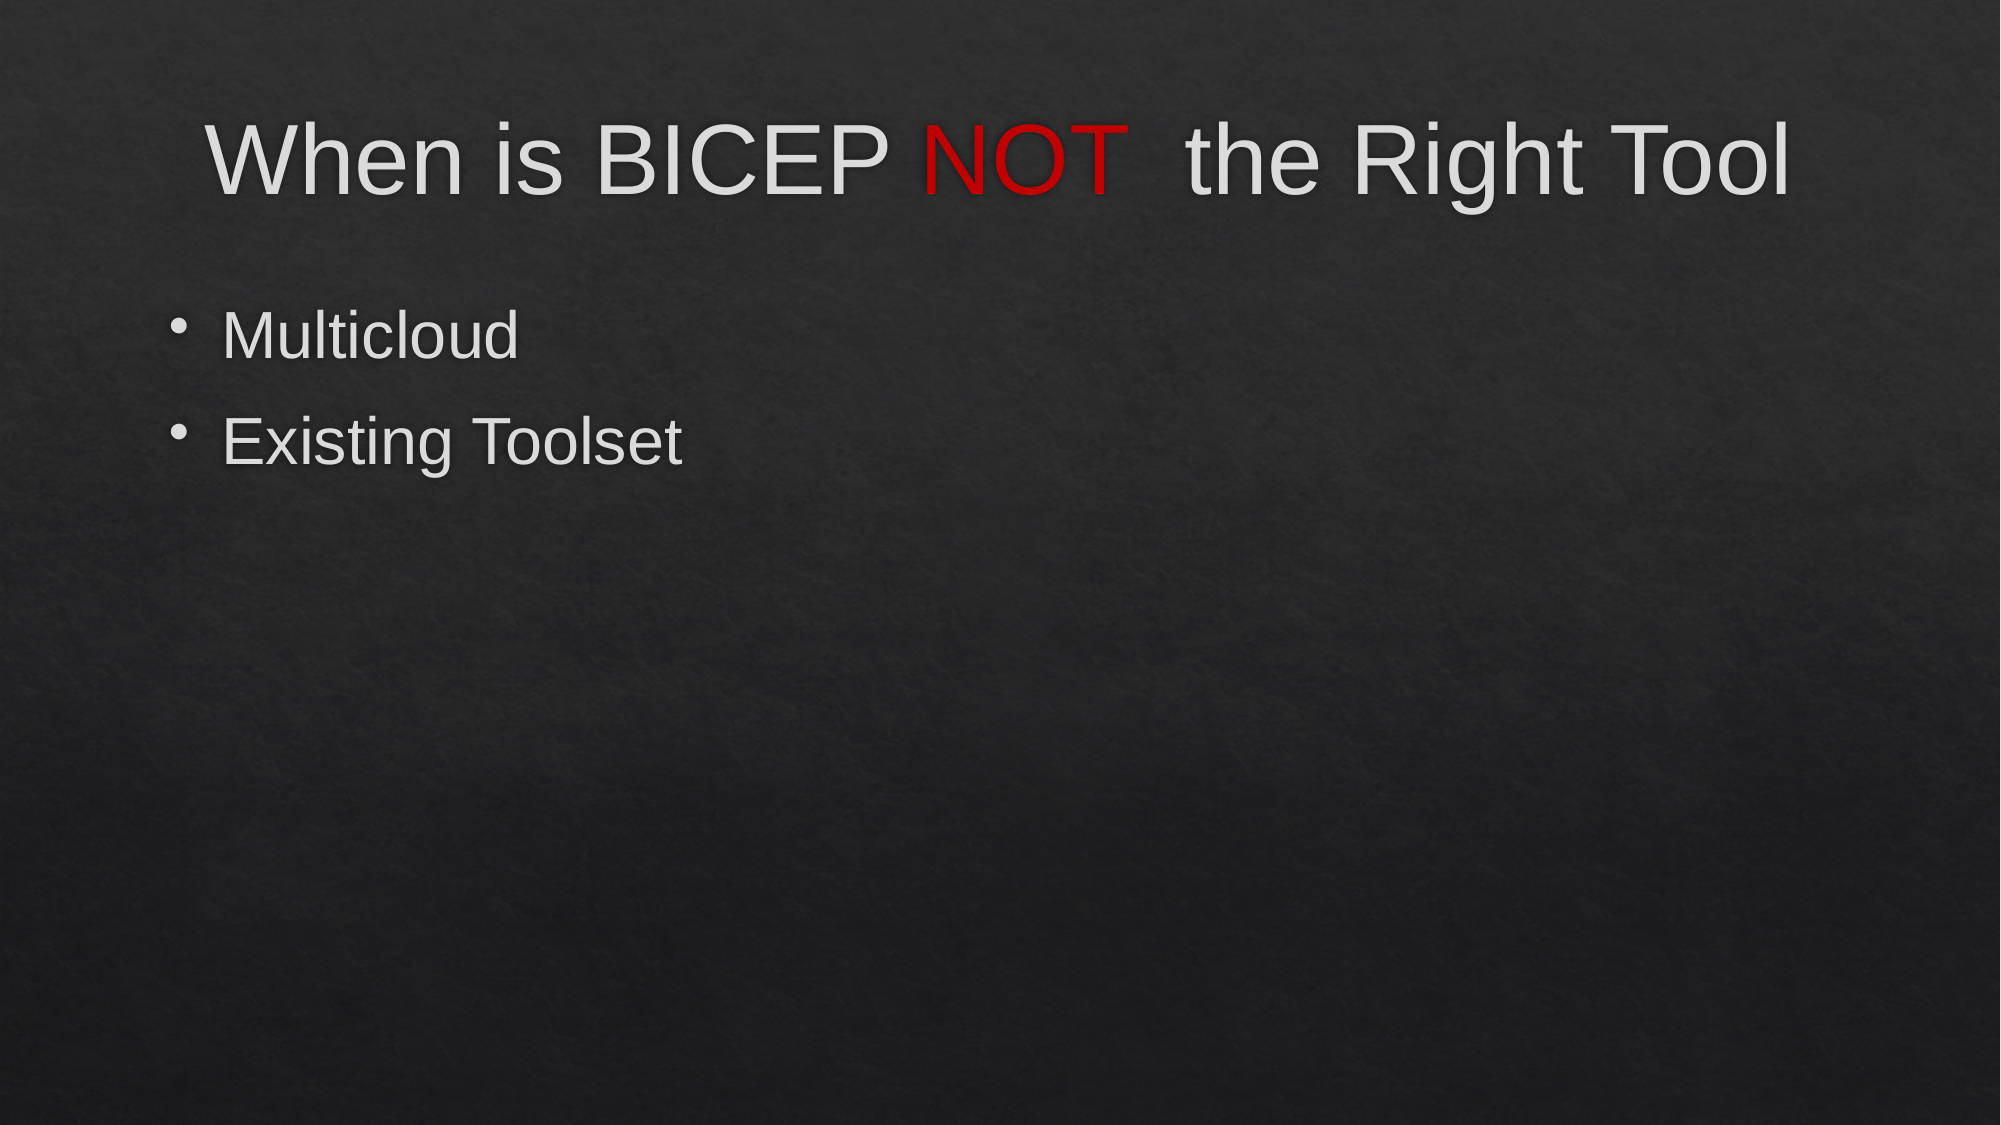

# When is BICEP NOT  the Right Tool
Multicloud
Existing Toolset